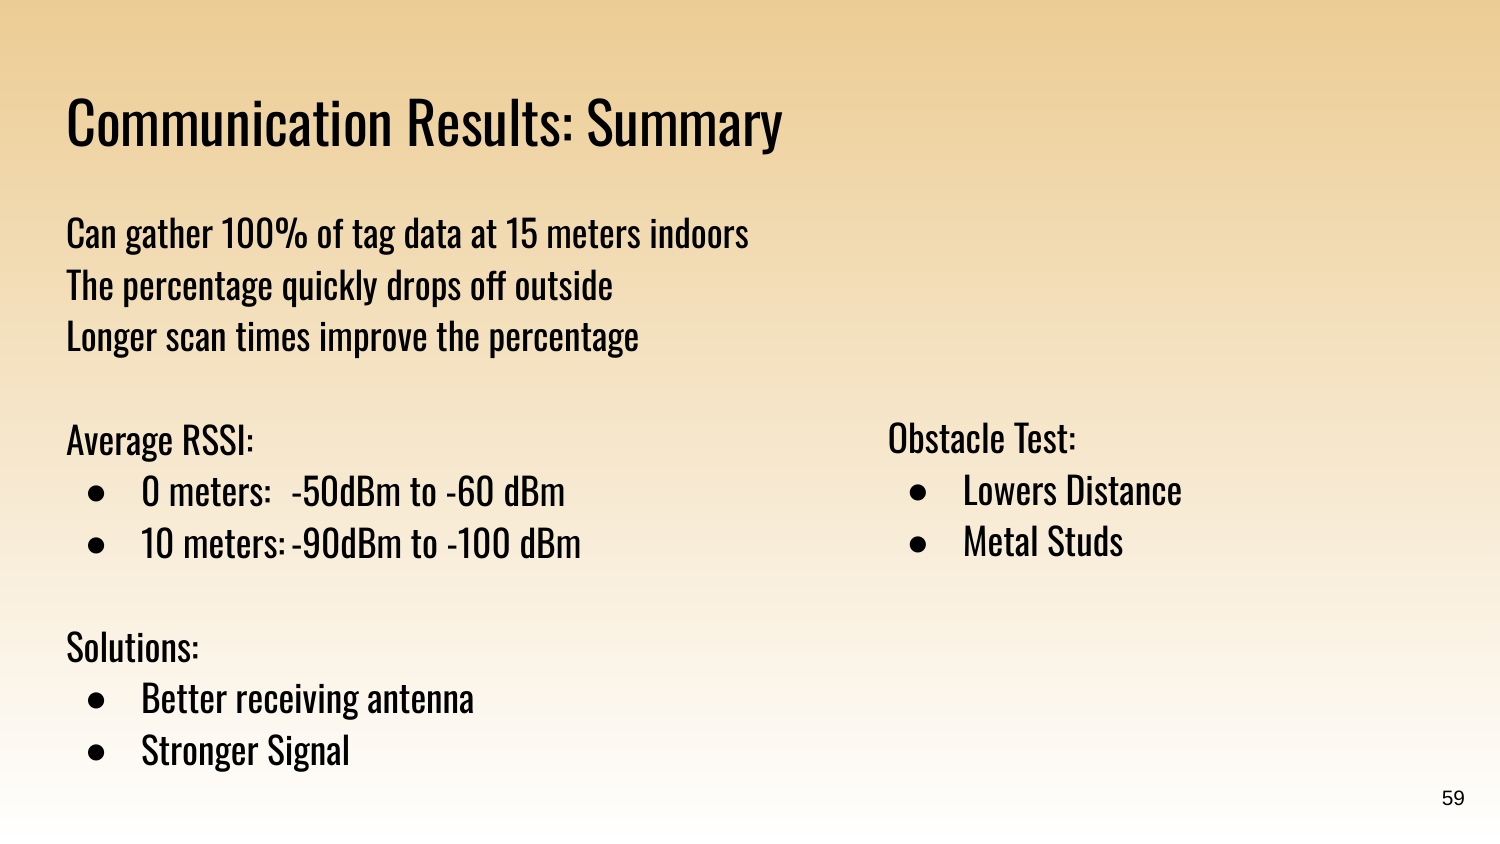

# Communication Results: Summary
Can gather 100% of tag data at 15 meters indoors
The percentage quickly drops off outside
Longer scan times improve the percentage

Average RSSI:
0 meters: 	-50dBm to -60 dBm
10 meters:	-90dBm to -100 dBm

Solutions:
Better receiving antenna
Stronger Signal

Obstacle Test:
Lowers Distance
Metal Studs
59